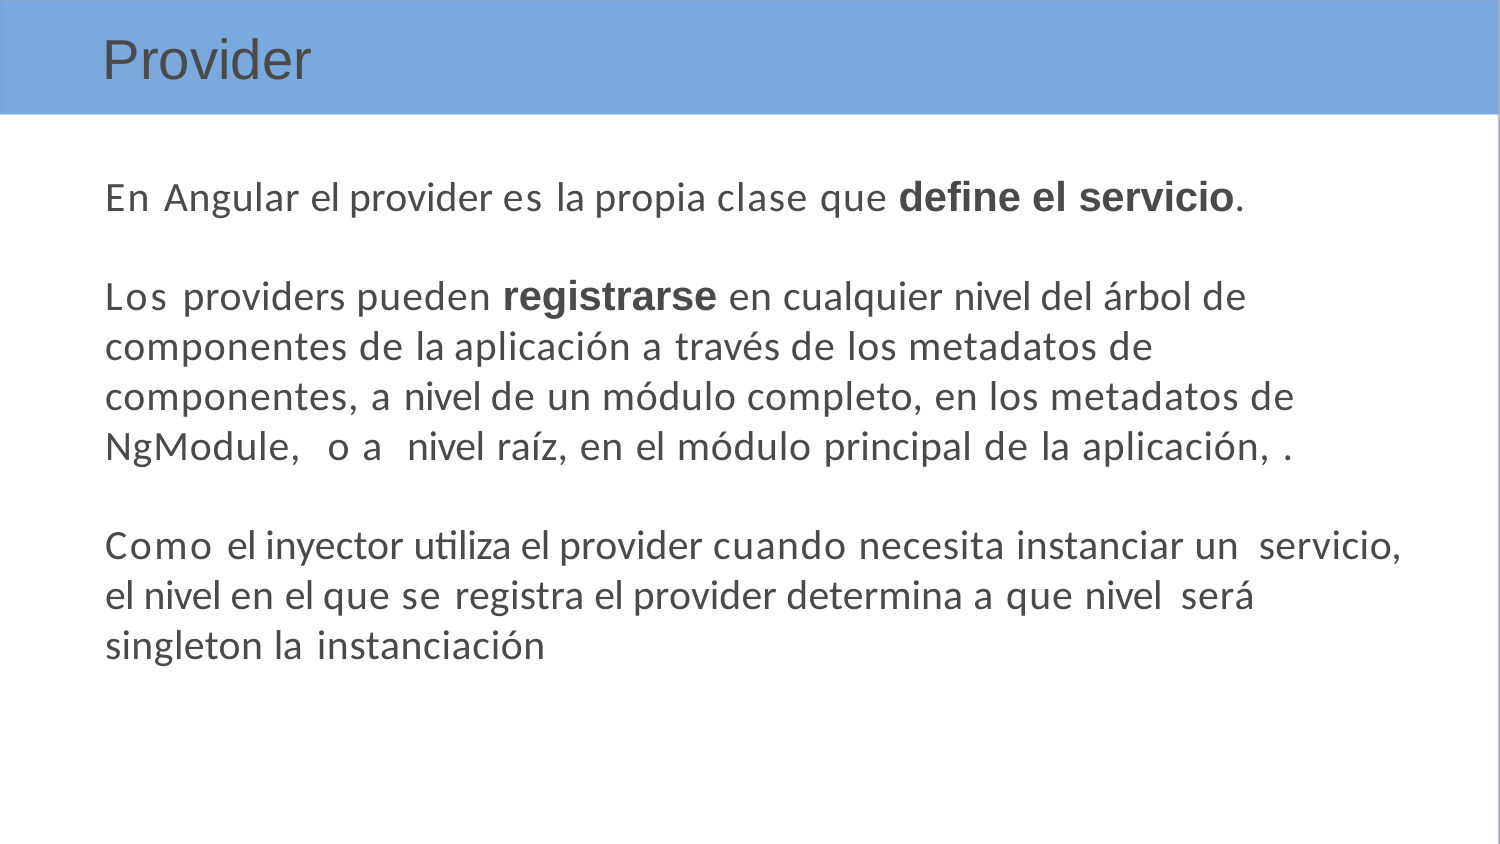

# Provider
En Angular el provider es la propia clase que define el servicio.

Los providers pueden registrarse en cualquier nivel del árbol de  componentes de la aplicación a través de los metadatos de  componentes, a nivel de un módulo completo, en los metadatos de  NgModule,	o a	nivel raíz, en el módulo principal de la aplicación, .

Como el inyector utiliza el provider cuando necesita instanciar un  servicio, el nivel en el que se registra el provider determina a que nivel  será singleton la instanciación